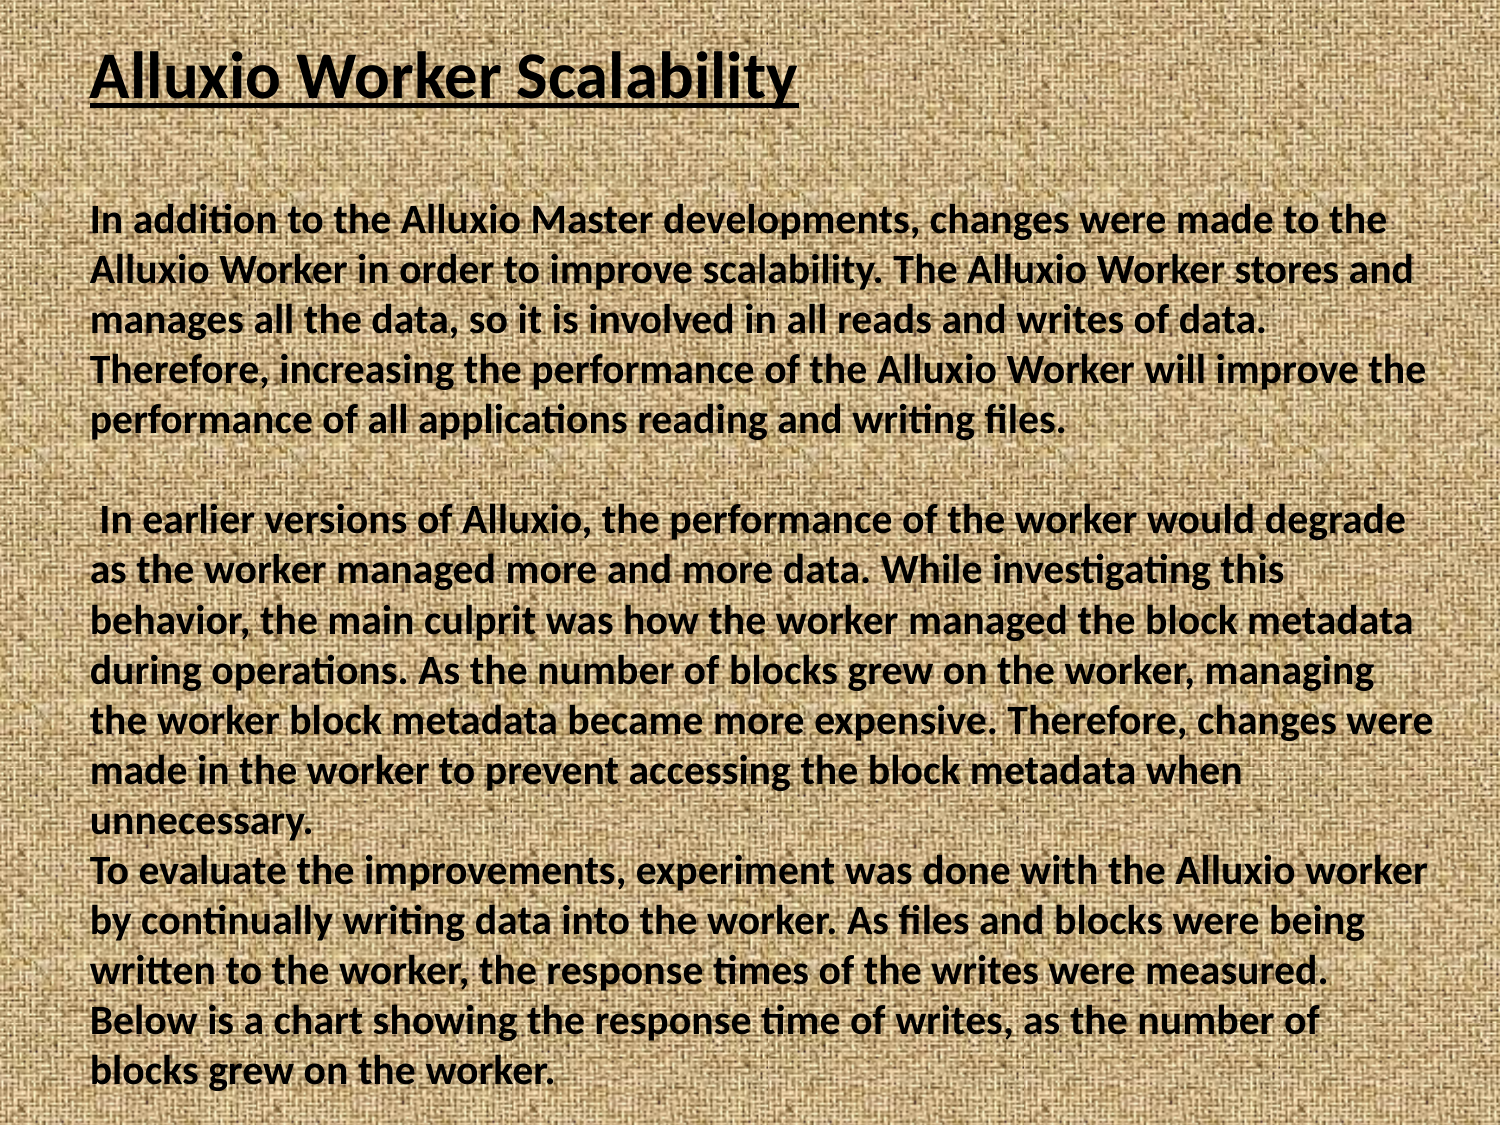

Alluxio Worker Scalability

In addition to the Alluxio Master developments, changes were made to the Alluxio Worker in order to improve scalability. The Alluxio Worker stores and manages all the data, so it is involved in all reads and writes of data. Therefore, increasing the performance of the Alluxio Worker will improve the performance of all applications reading and writing files.

 In earlier versions of Alluxio, the performance of the worker would degrade as the worker managed more and more data. While investigating this behavior, the main culprit was how the worker managed the block metadata during operations. As the number of blocks grew on the worker, managing the worker block metadata became more expensive. Therefore, changes were made in the worker to prevent accessing the block metadata when unnecessary.
To evaluate the improvements, experiment was done with the Alluxio worker by continually writing data into the worker. As files and blocks were being written to the worker, the response times of the writes were measured. Below is a chart showing the response time of writes, as the number of blocks grew on the worker.